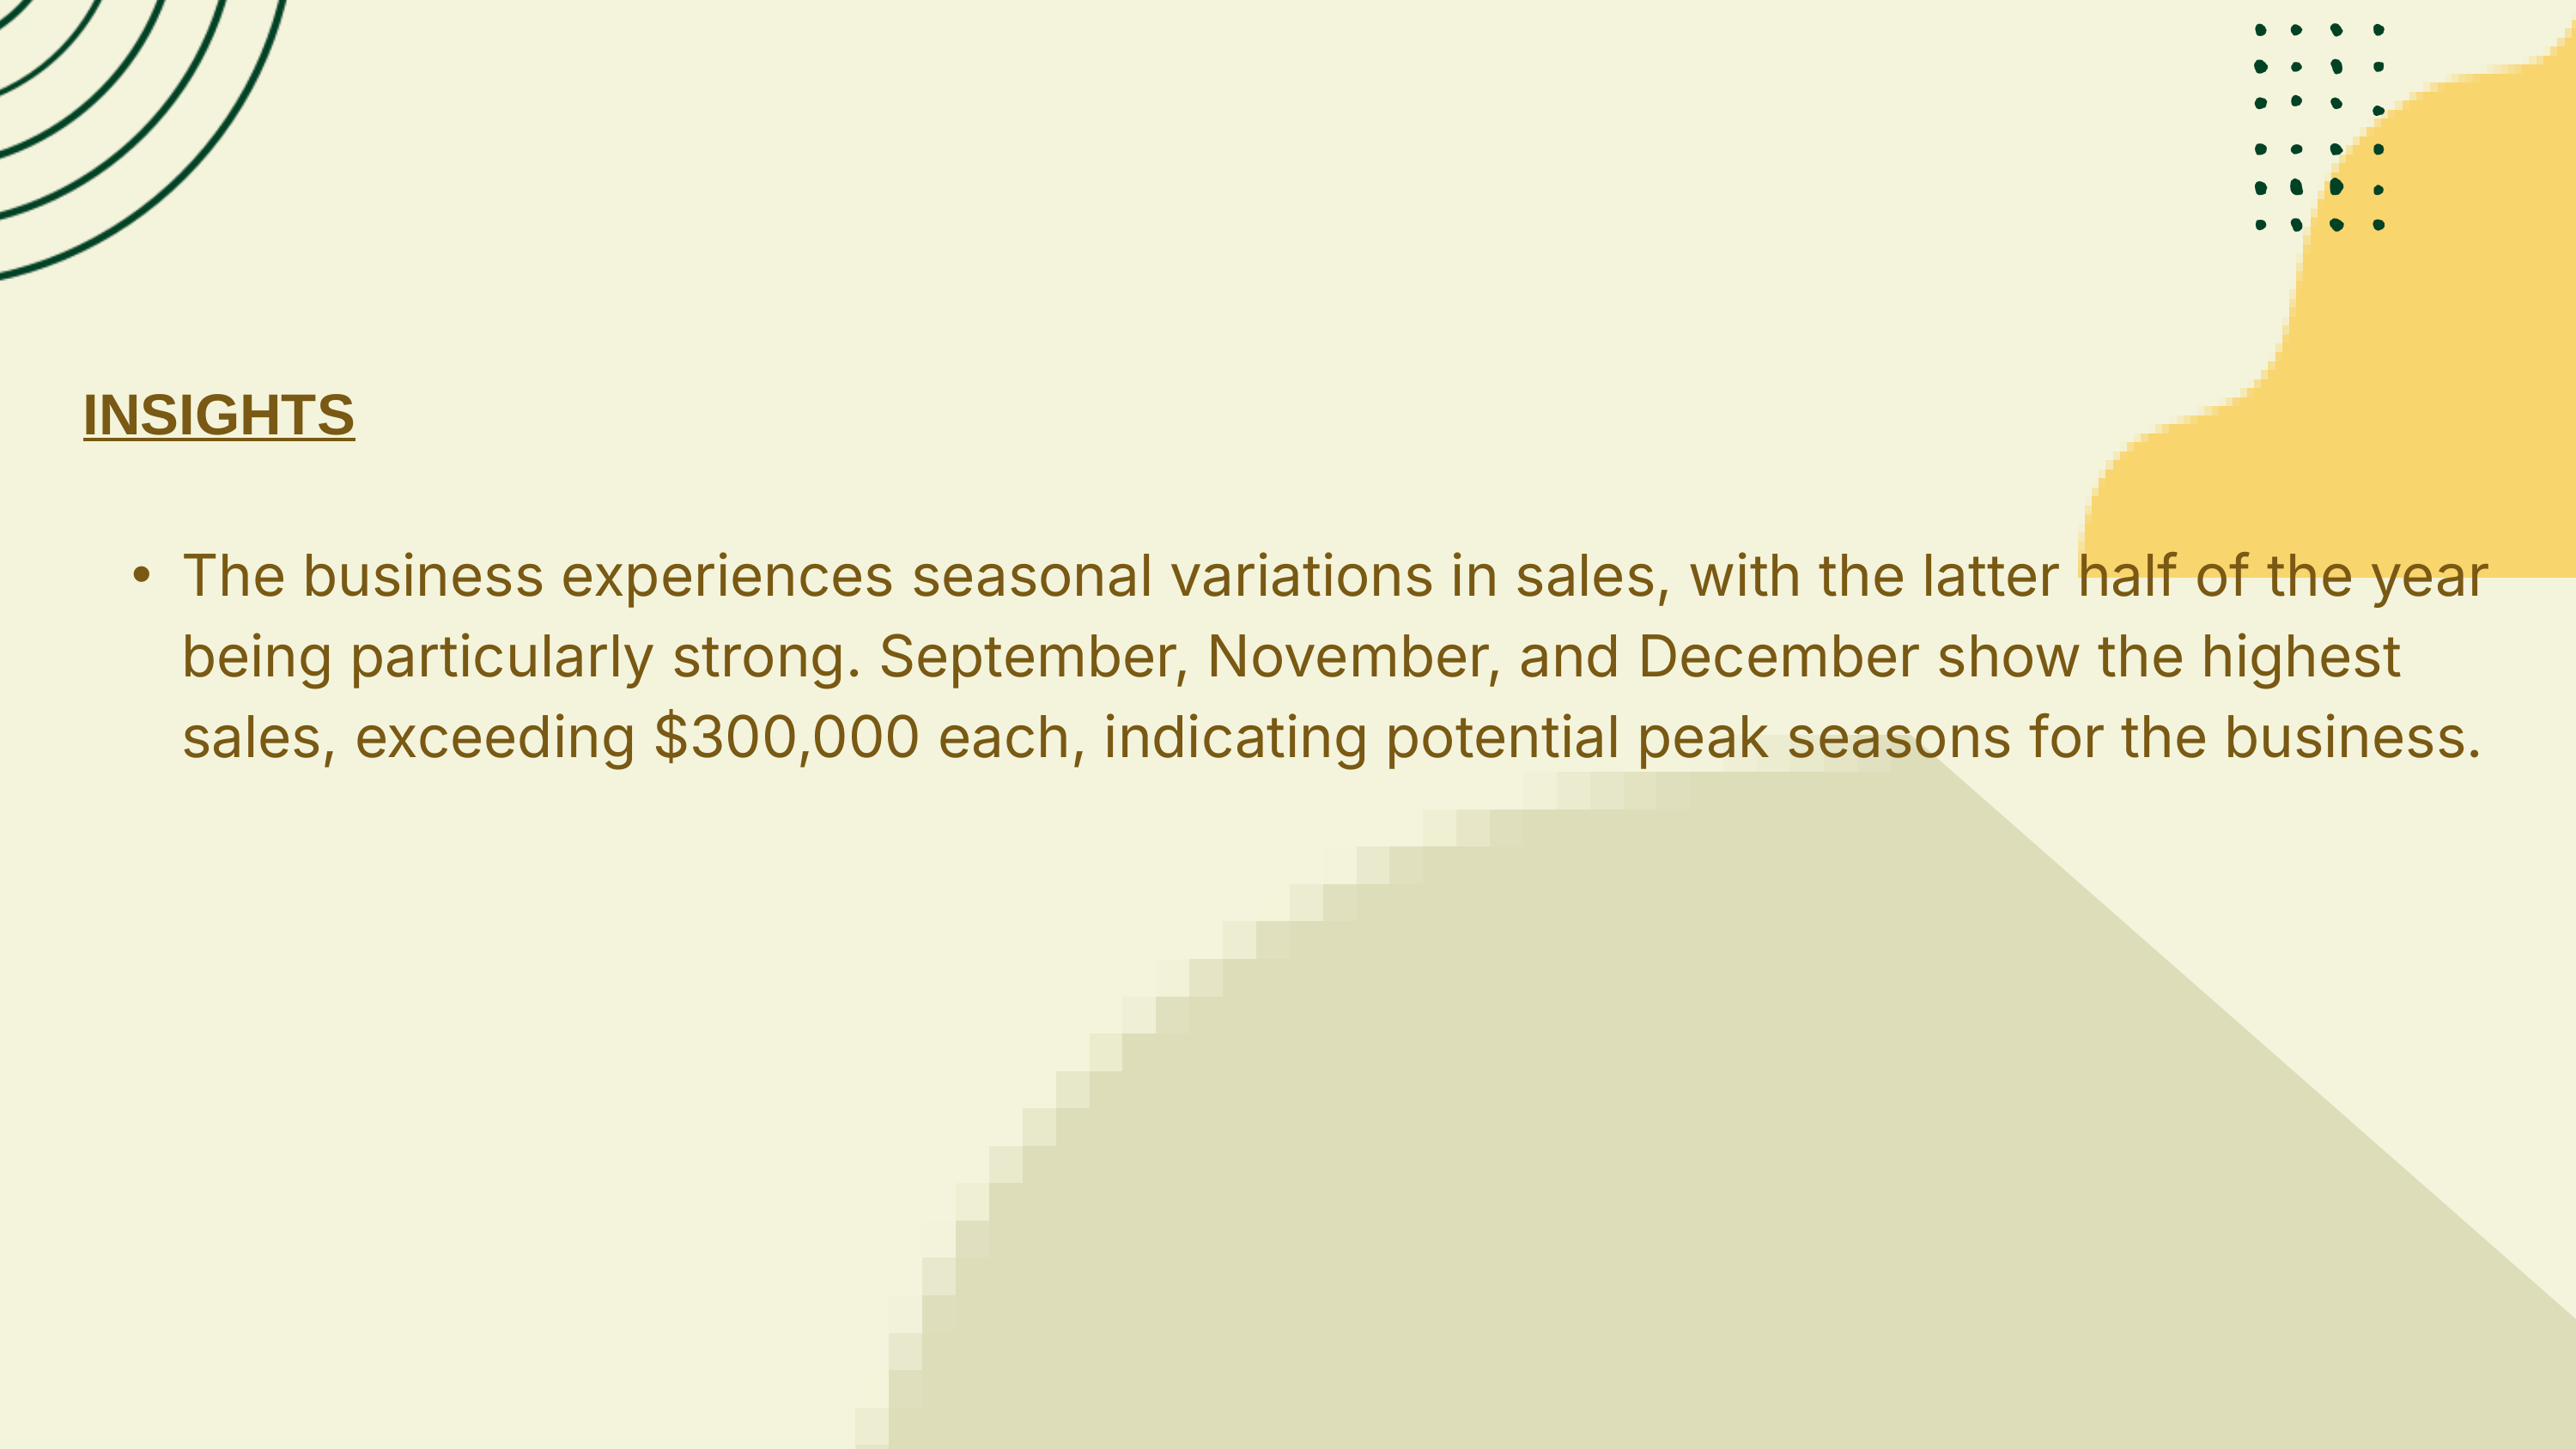

INSIGHTS

The business experiences seasonal variations in sales, with the latter half of the year being particularly strong. September, November, and December show the highest sales, exceeding $300,000 each, indicating potential peak seasons for the business.